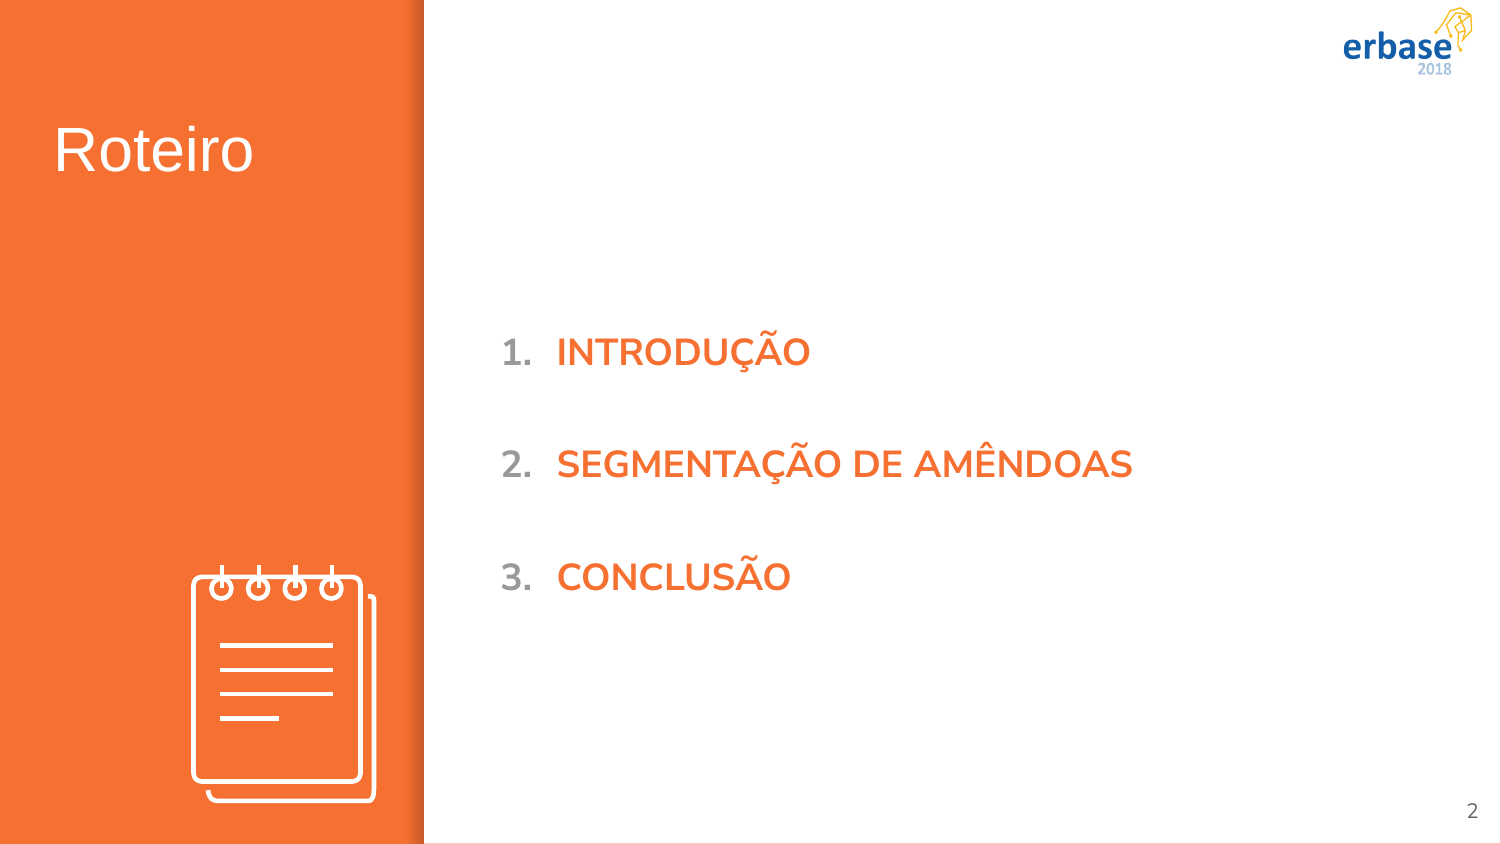

INTRODUÇÃO
SEGMENTAÇÃO DE AMÊNDOAS
CONCLUSÃO
Roteiro

2